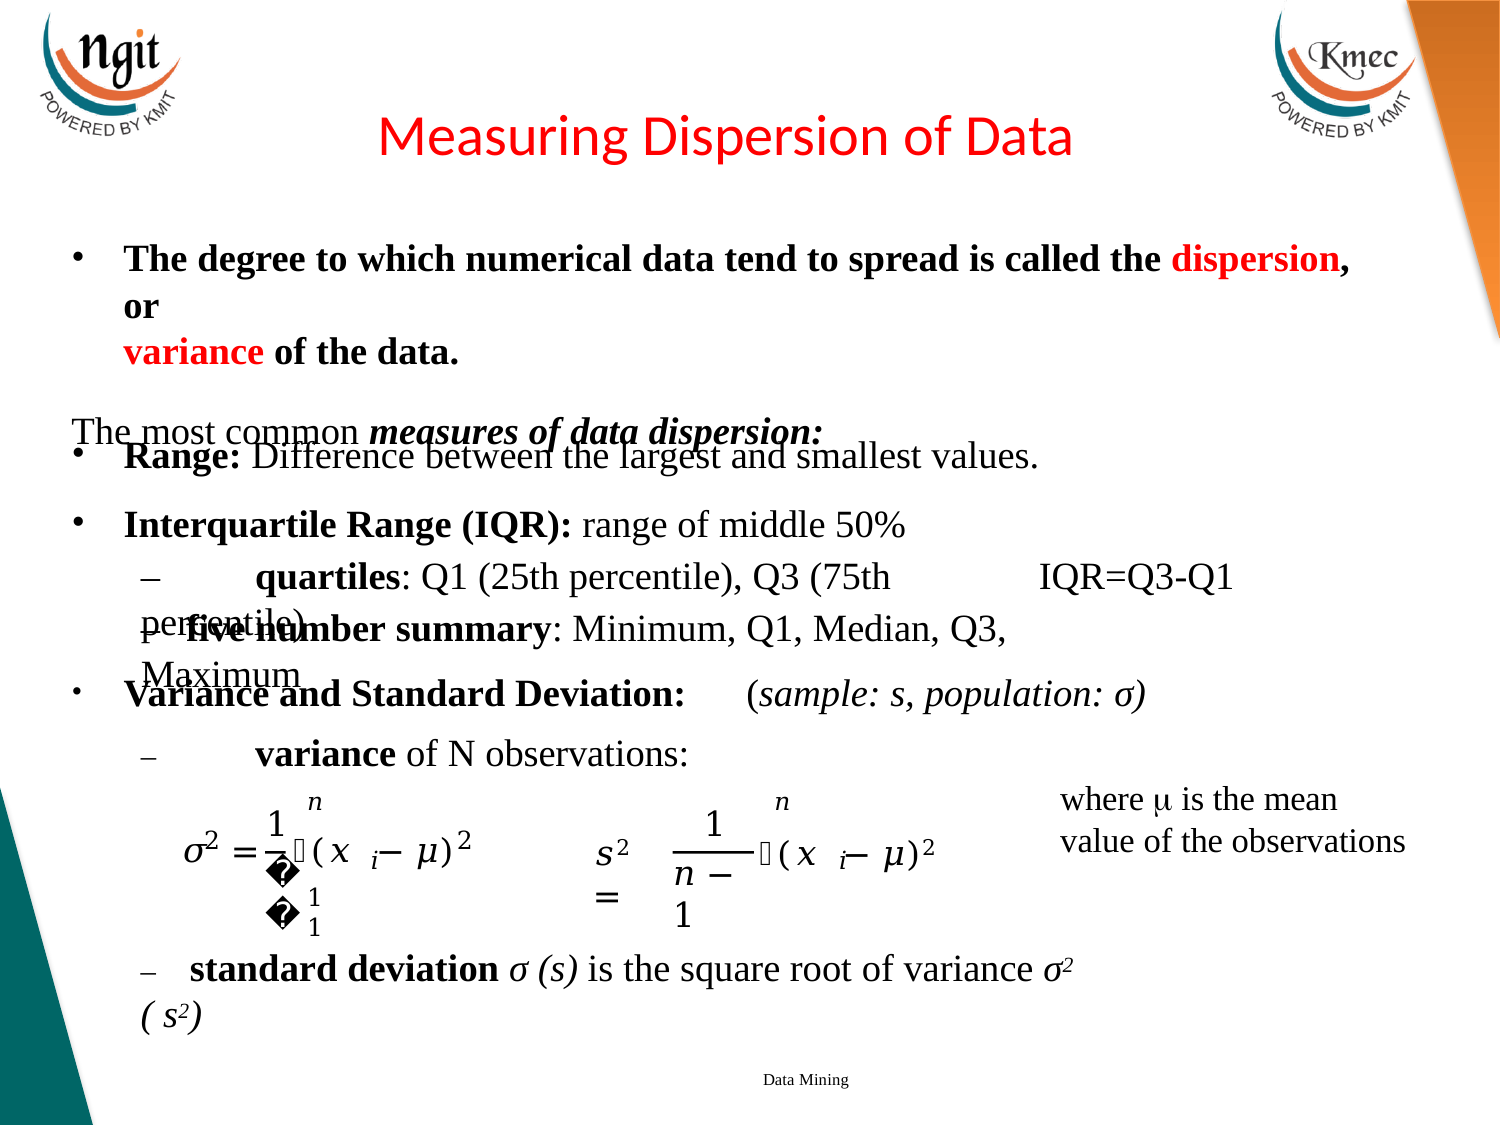

# Measuring Dispersion of Data
The degree to which numerical data tend to spread is called the dispersion, or
variance of the data.
The most common measures of data dispersion:
Range: Difference between the largest and smallest values.
Interquartile Range (IQR): range of middle 50%
–	quartiles: Q1 (25th percentile), Q3 (75th percentile)
IQR=Q3-Q1
–	five number summary: Minimum, Q1, Median, Q3, Maximum
Variance and Standard Deviation:
–	variance of N observations:
𝑛
(sample: s, population: σ)
where μ is the mean  value of the observations
𝑛
1
1
2
2
𝜎	=	෍(𝑥 − 𝜇)
𝑠2 =
෍(𝑥 − 𝜇)2
𝑖
𝑖
𝑛
𝑛 − 1

1	1
–	standard deviation σ (s) is the square root of variance σ2 ( s2)
Data Mining
68